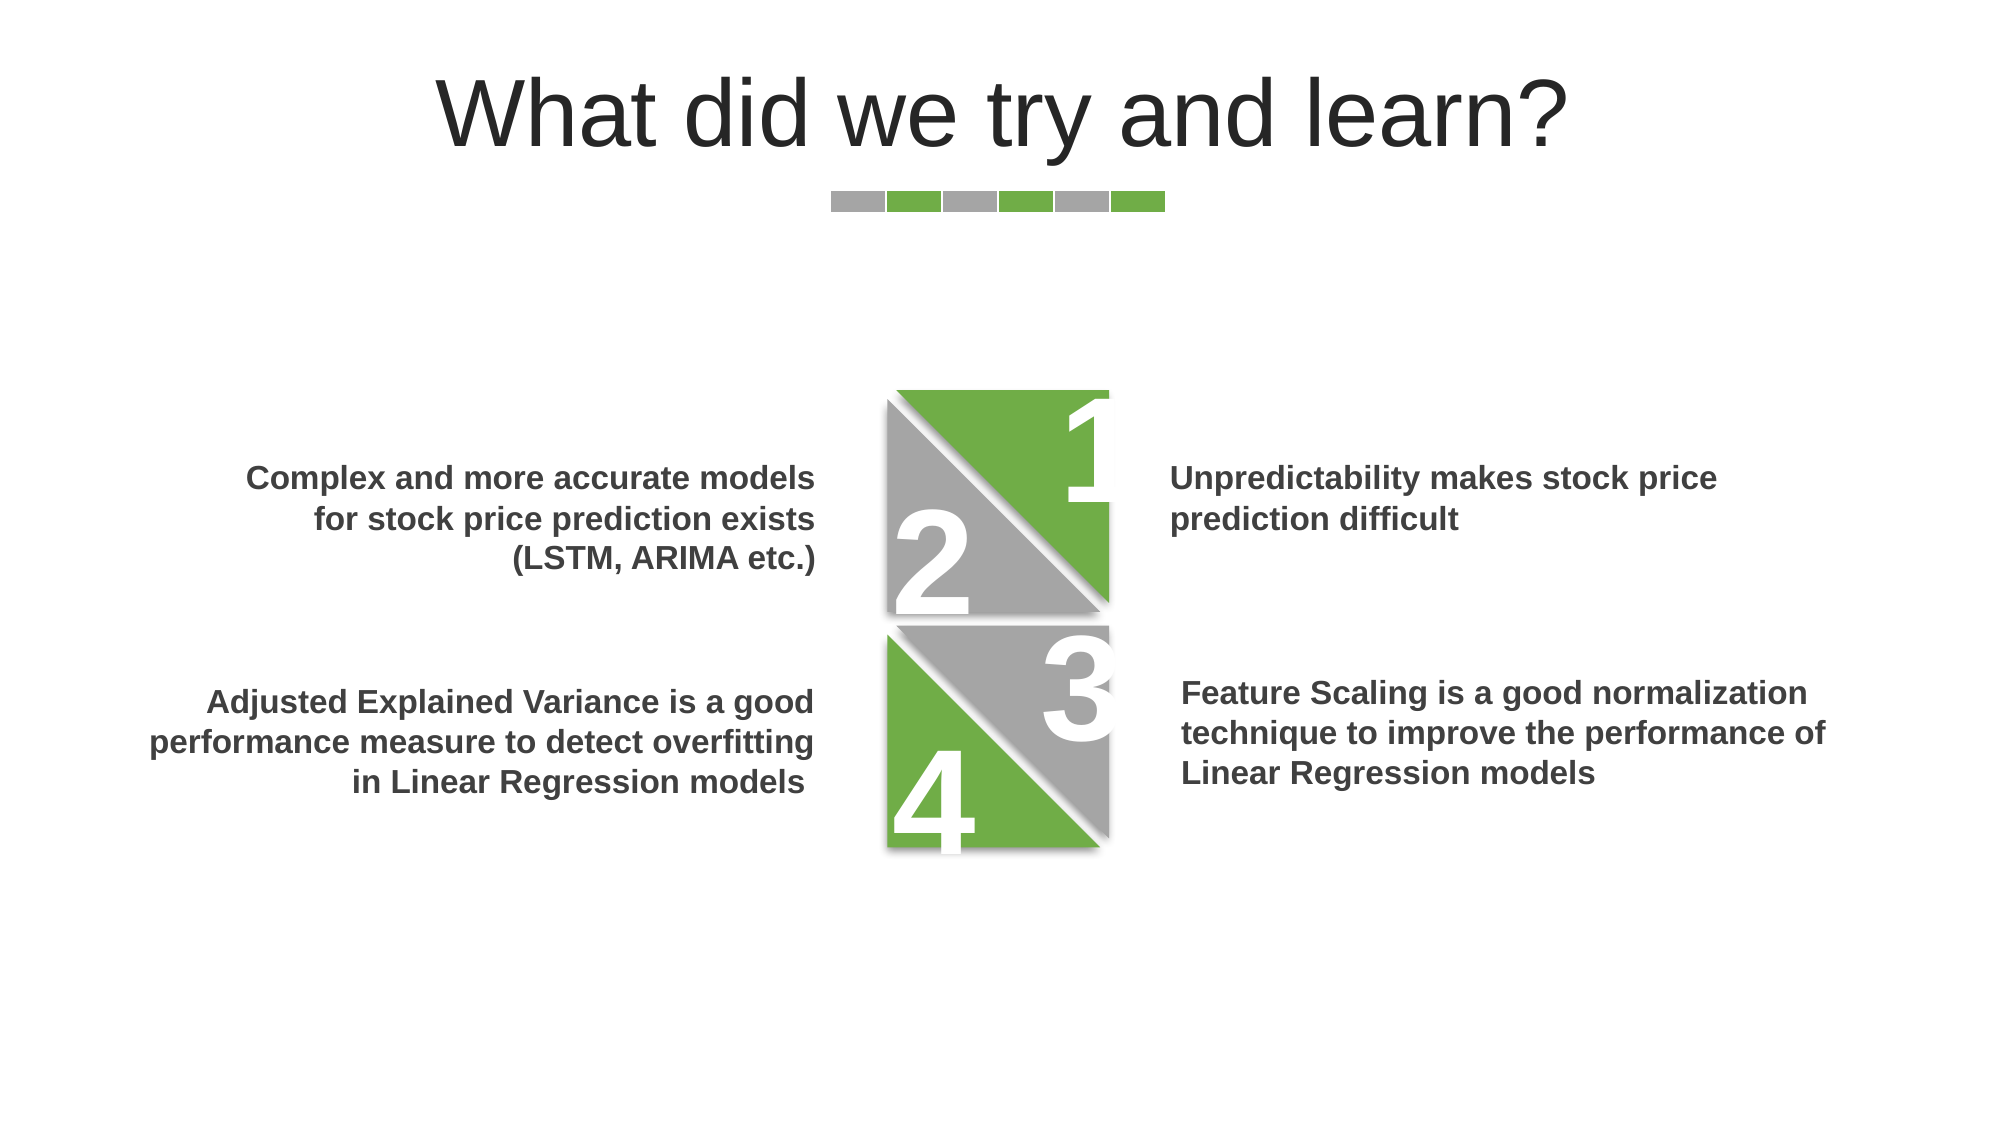

What did we try and learn?

1

Complex and more accurate models for stock price prediction exists (LSTM, ARIMA etc.)
Unpredictability makes stock price prediction difficult
2
3

Feature Scaling is a good normalization technique to improve the performance of Linear Regression models
Adjusted Explained Variance is a good performance measure to detect overfitting in Linear Regression models
4